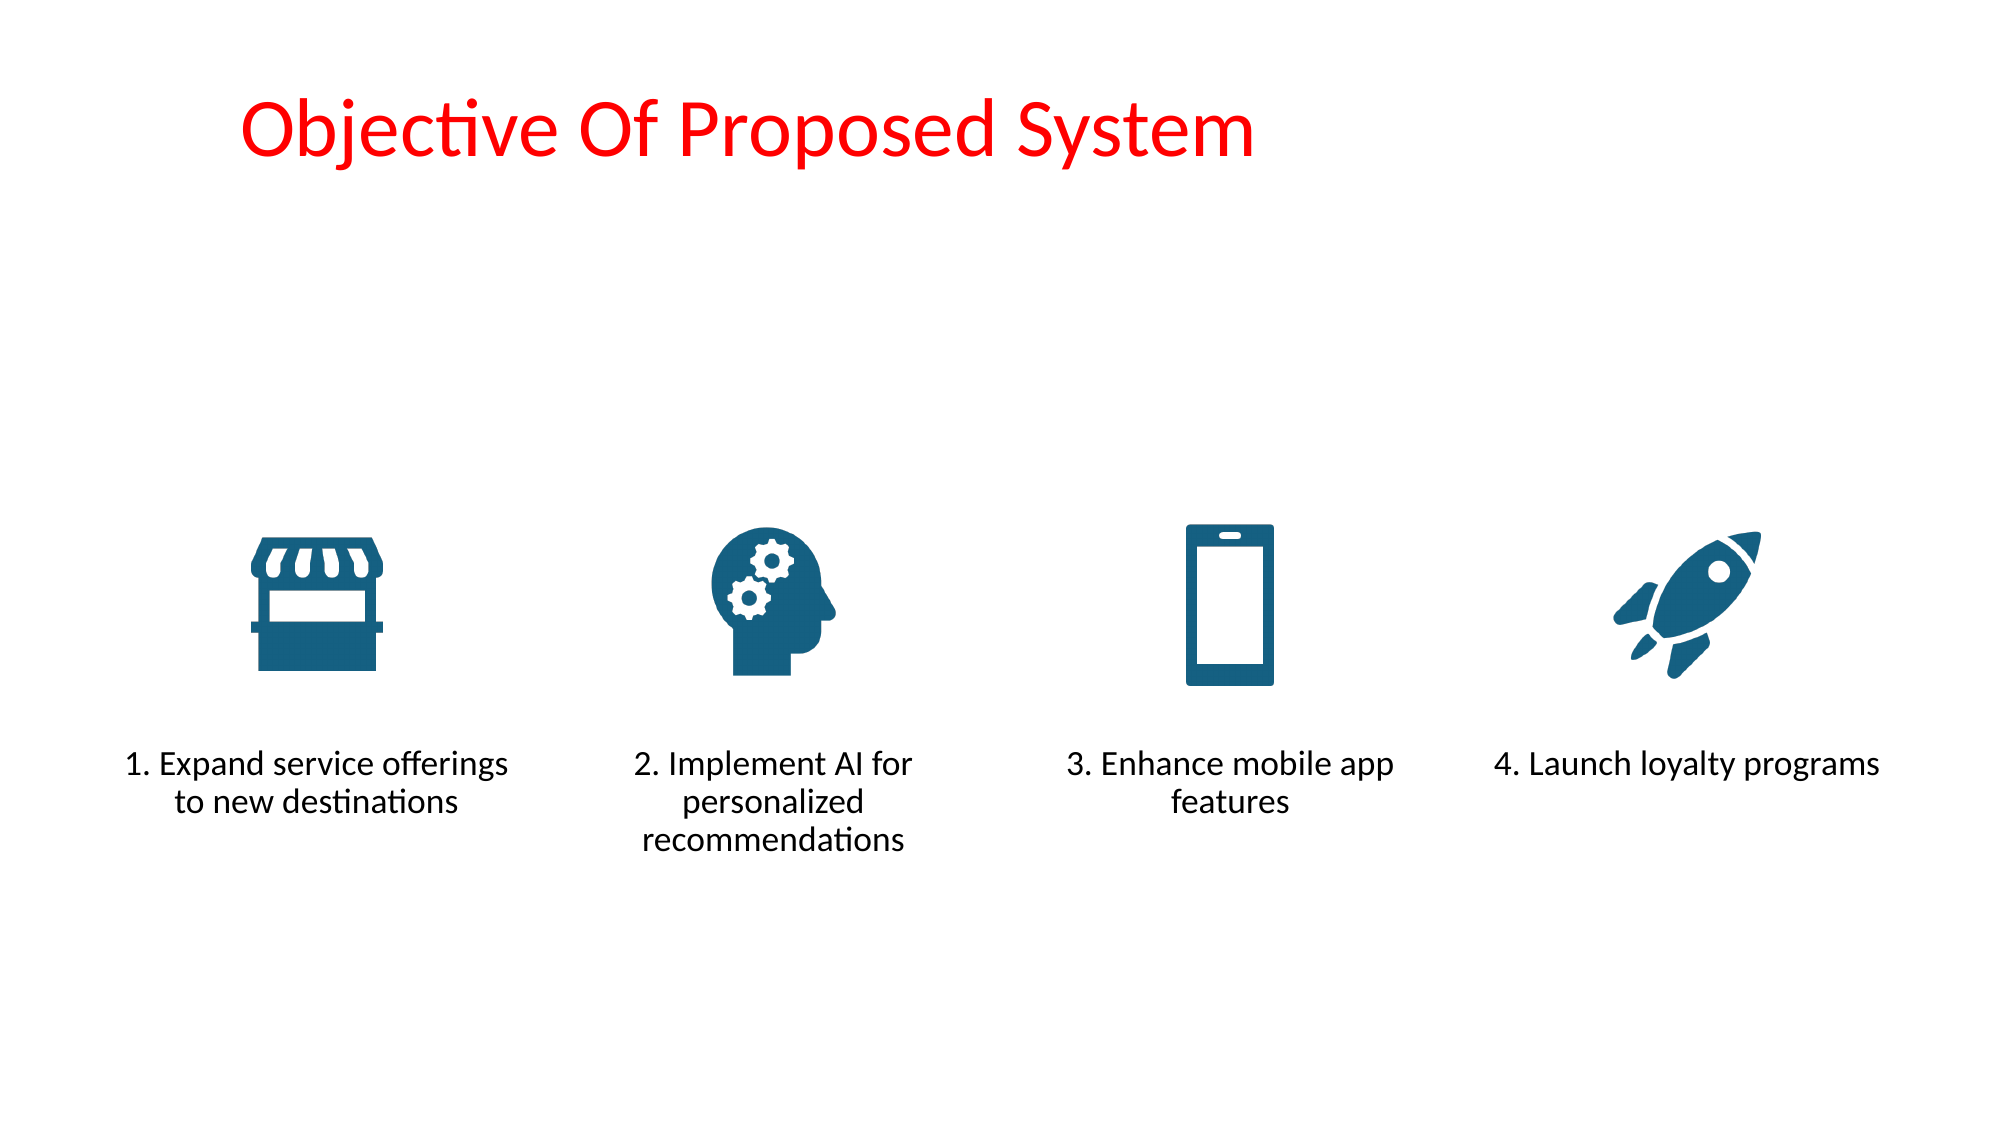

# Objective Of Proposed System
1. Expand service offerings to new destinations
2. Implement AI for personalized recommendations
3. Enhance mobile app features
4. Launch loyalty programs